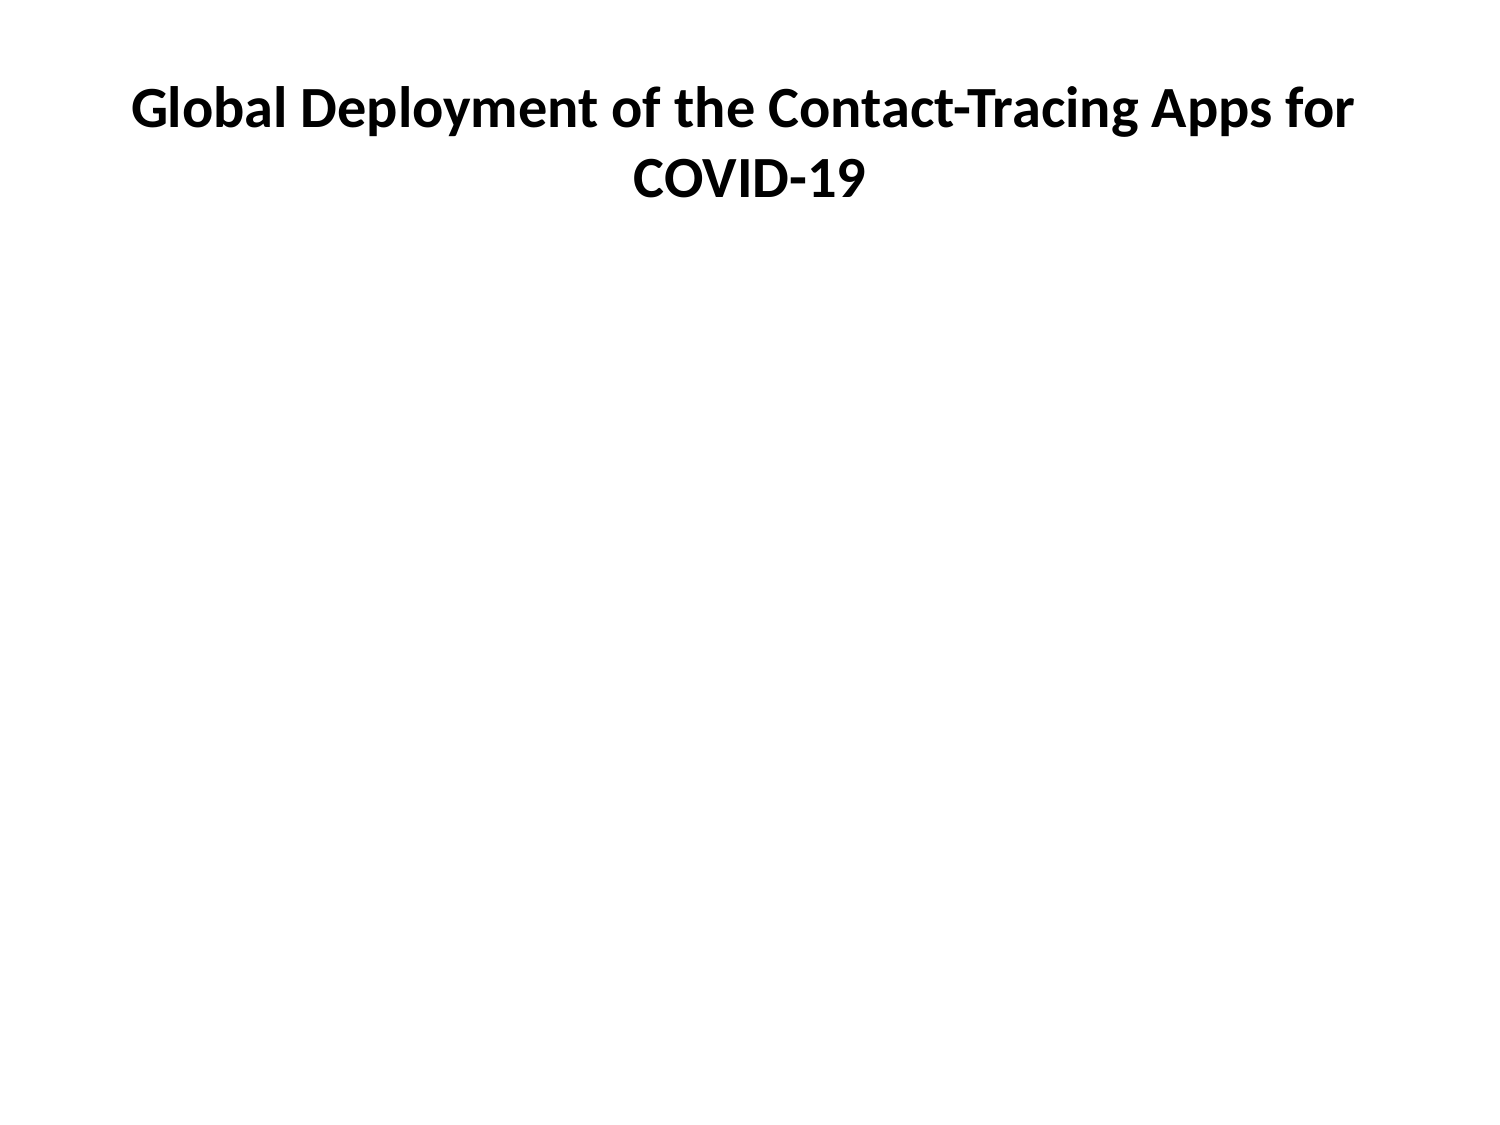

# Global Deployment of the Contact-Tracing Apps for ​ COVID-19​